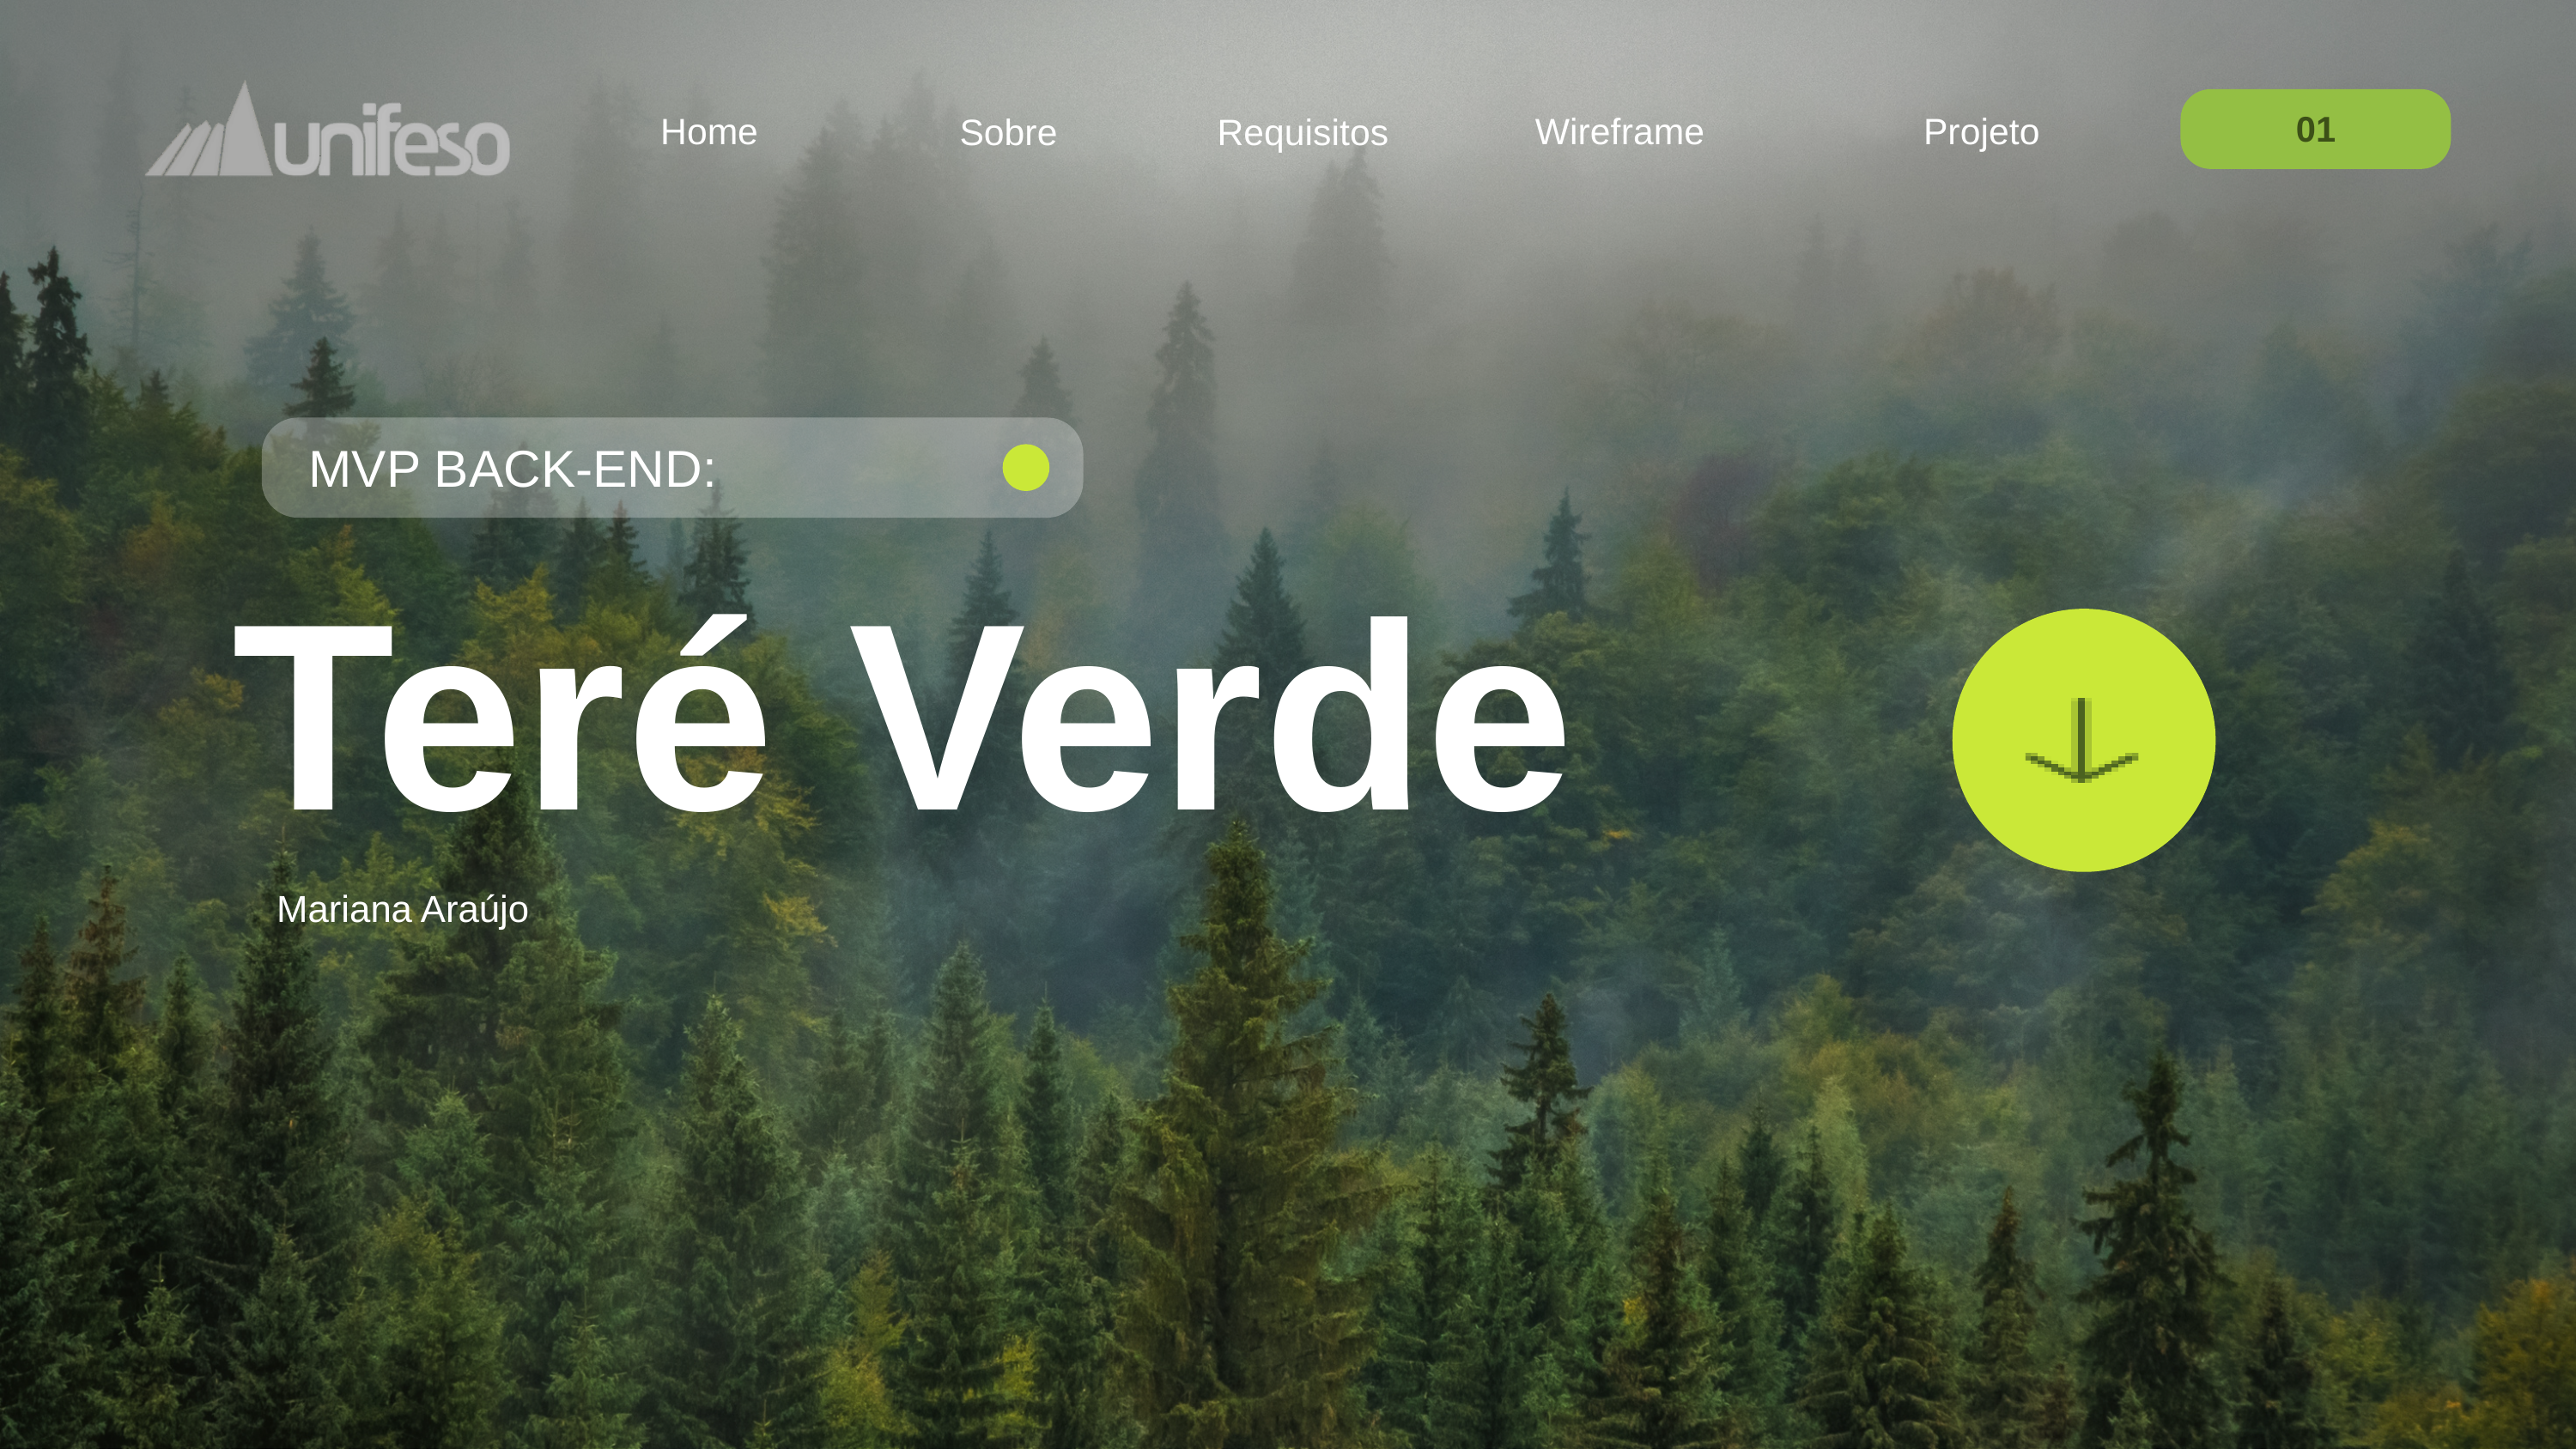

01
Home
Wireframe
Projeto
Sobre
Requisitos

MVP BACK-END:

Teré Verde

Mariana Araújo